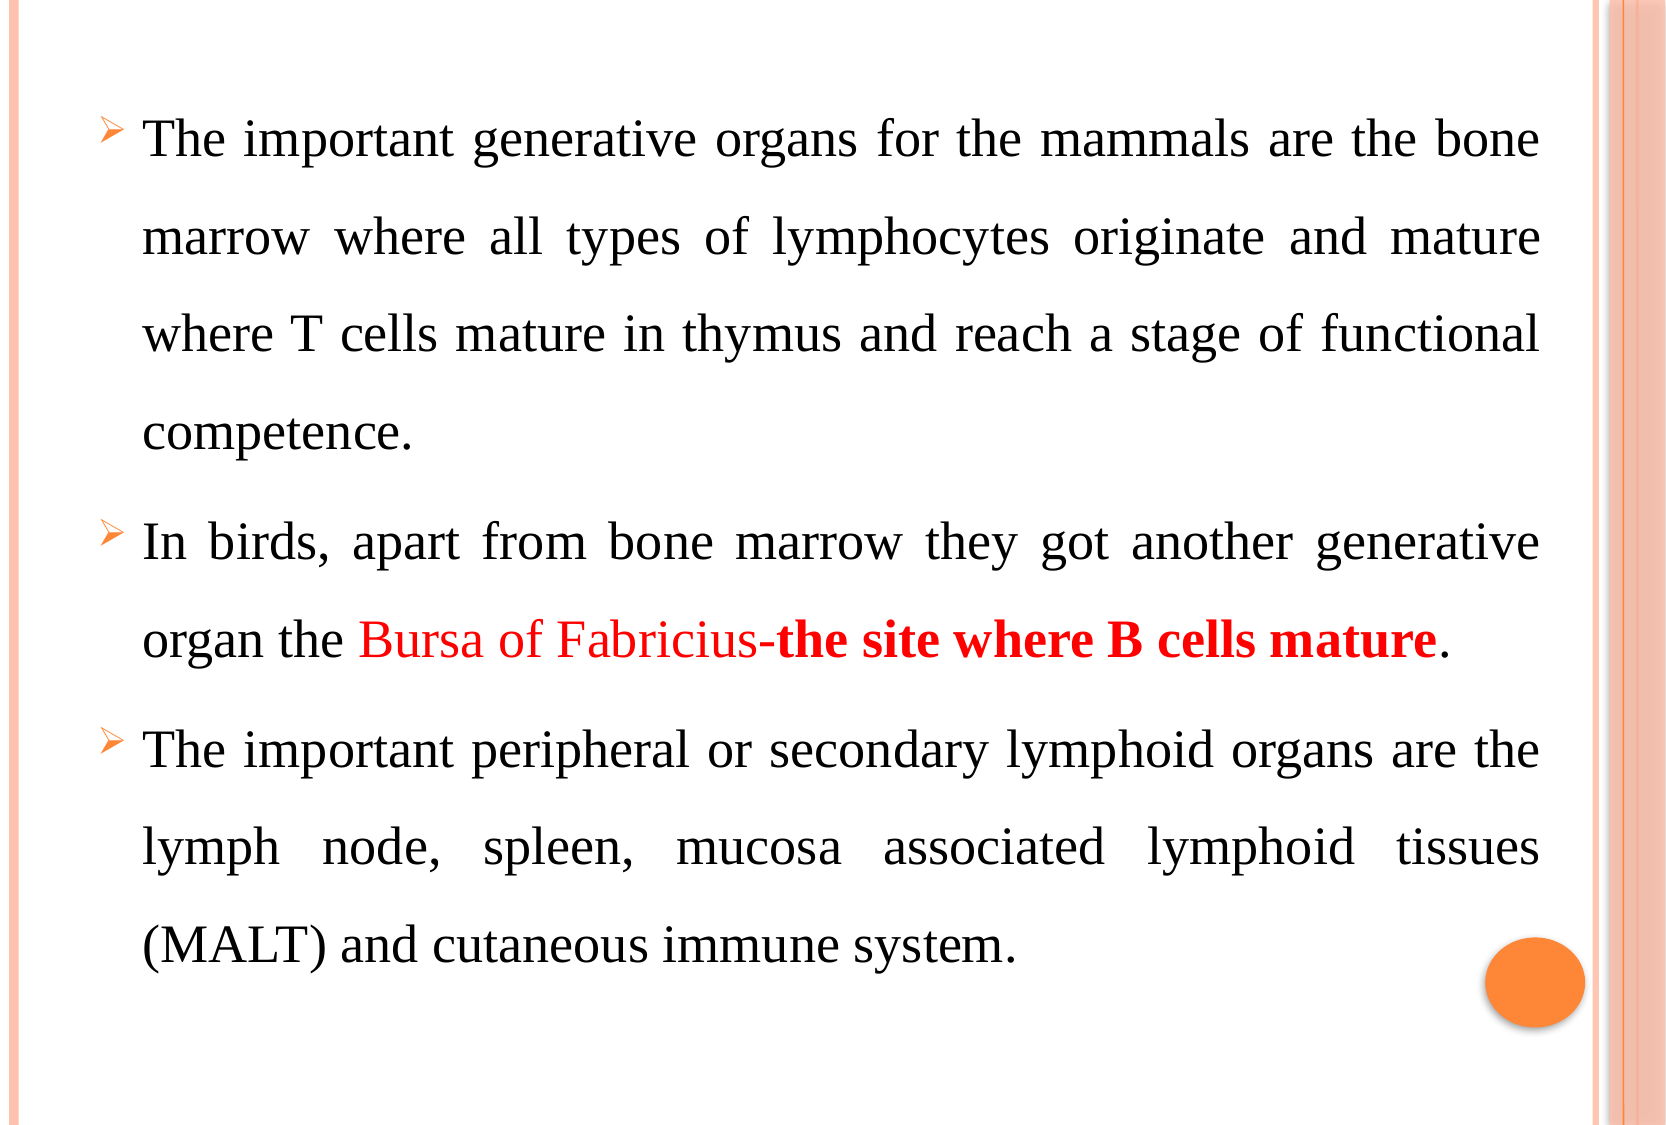

The important generative organs for the mammals are the bone marrow where all types of lymphocytes originate and mature where T cells mature in thymus and reach a stage of functional competence.
In birds, apart from bone marrow they got another generative organ the Bursa of Fabricius-the site where B cells mature.
The important peripheral or secondary lymphoid organs are the lymph node, spleen, mucosa associated lymphoid tissues (MALT) and cutaneous immune system.